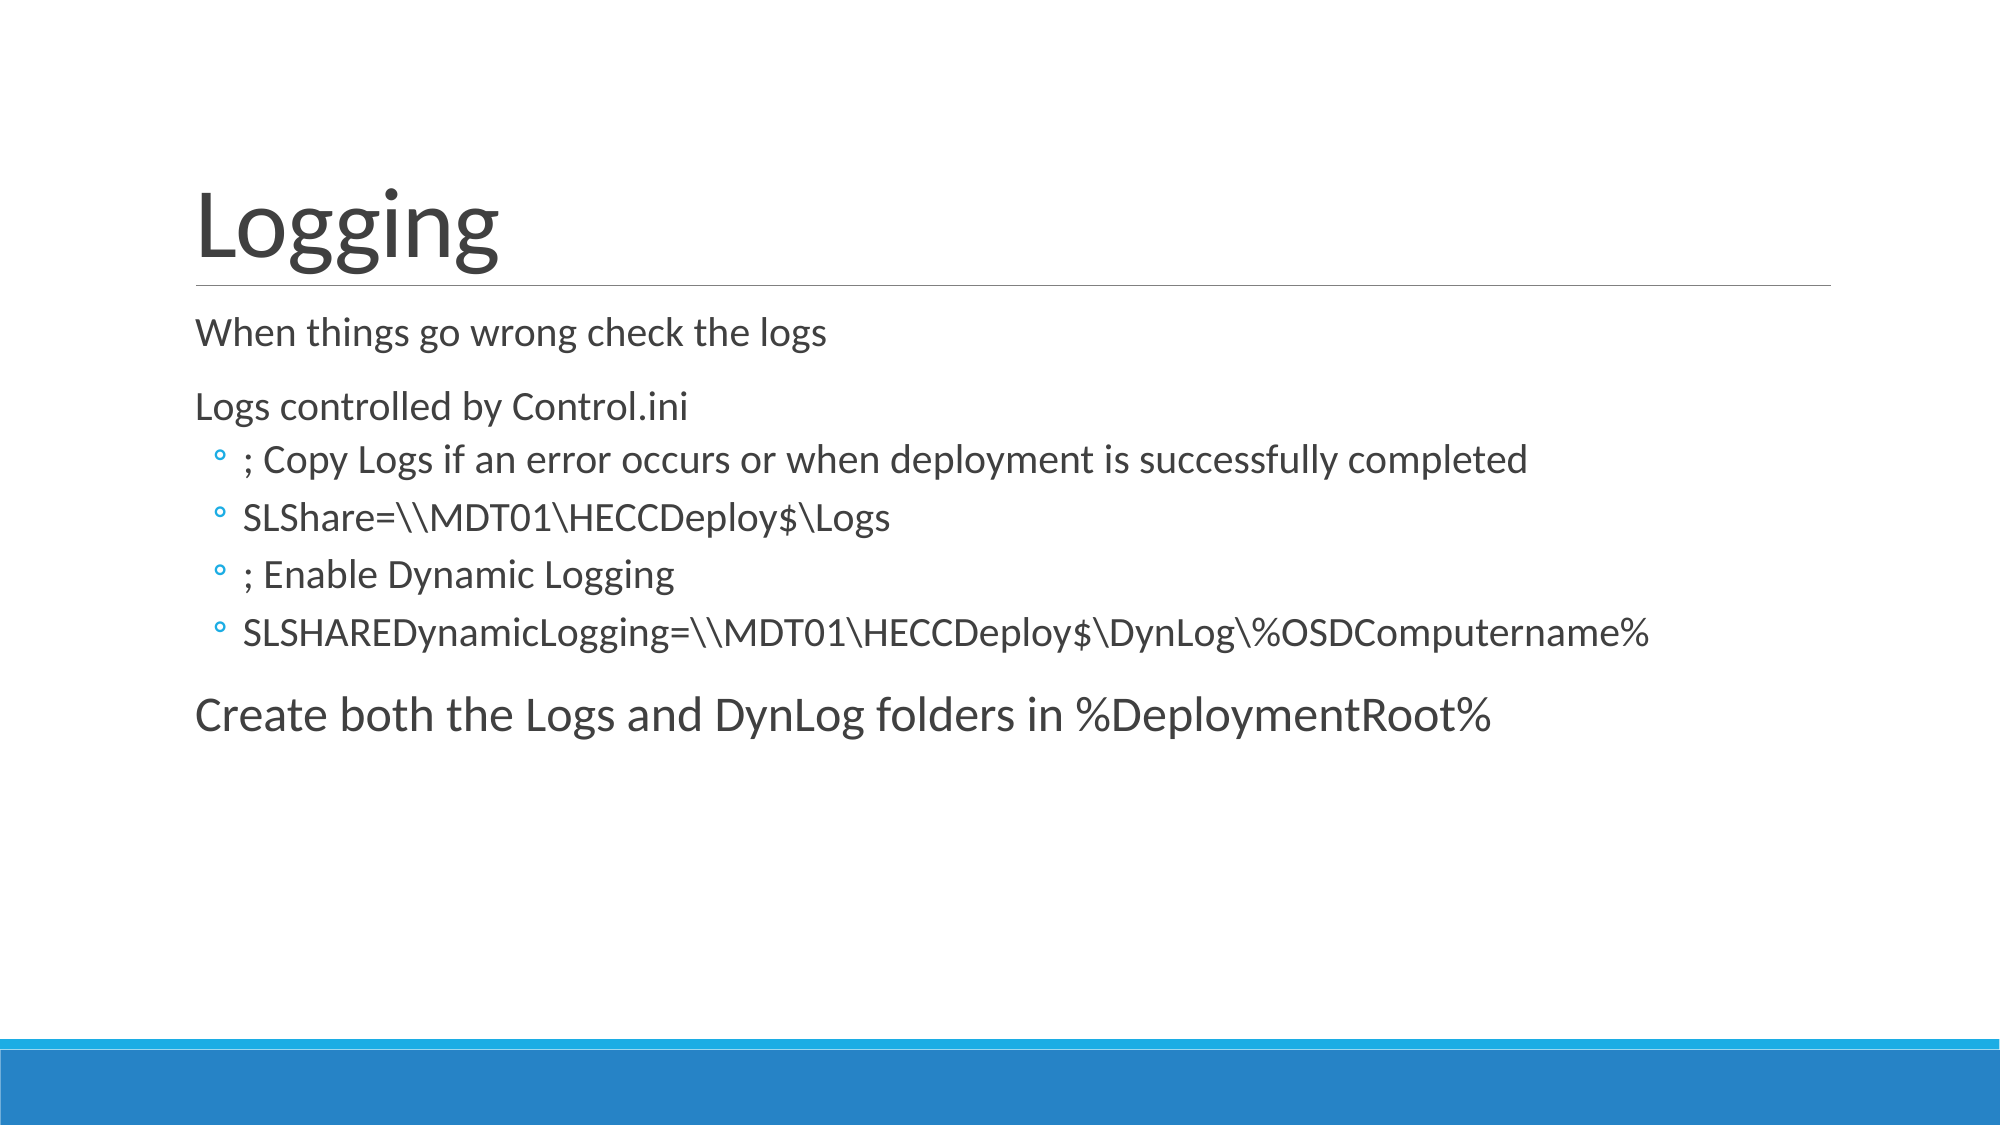

# Logging
When things go wrong check the logs
Logs controlled by Control.ini
; Copy Logs if an error occurs or when deployment is successfully completed
SLShare=\\MDT01\HECCDeploy$\Logs
; Enable Dynamic Logging
SLSHAREDynamicLogging=\\MDT01\HECCDeploy$\DynLog\%OSDComputername%
Create both the Logs and DynLog folders in %DeploymentRoot%